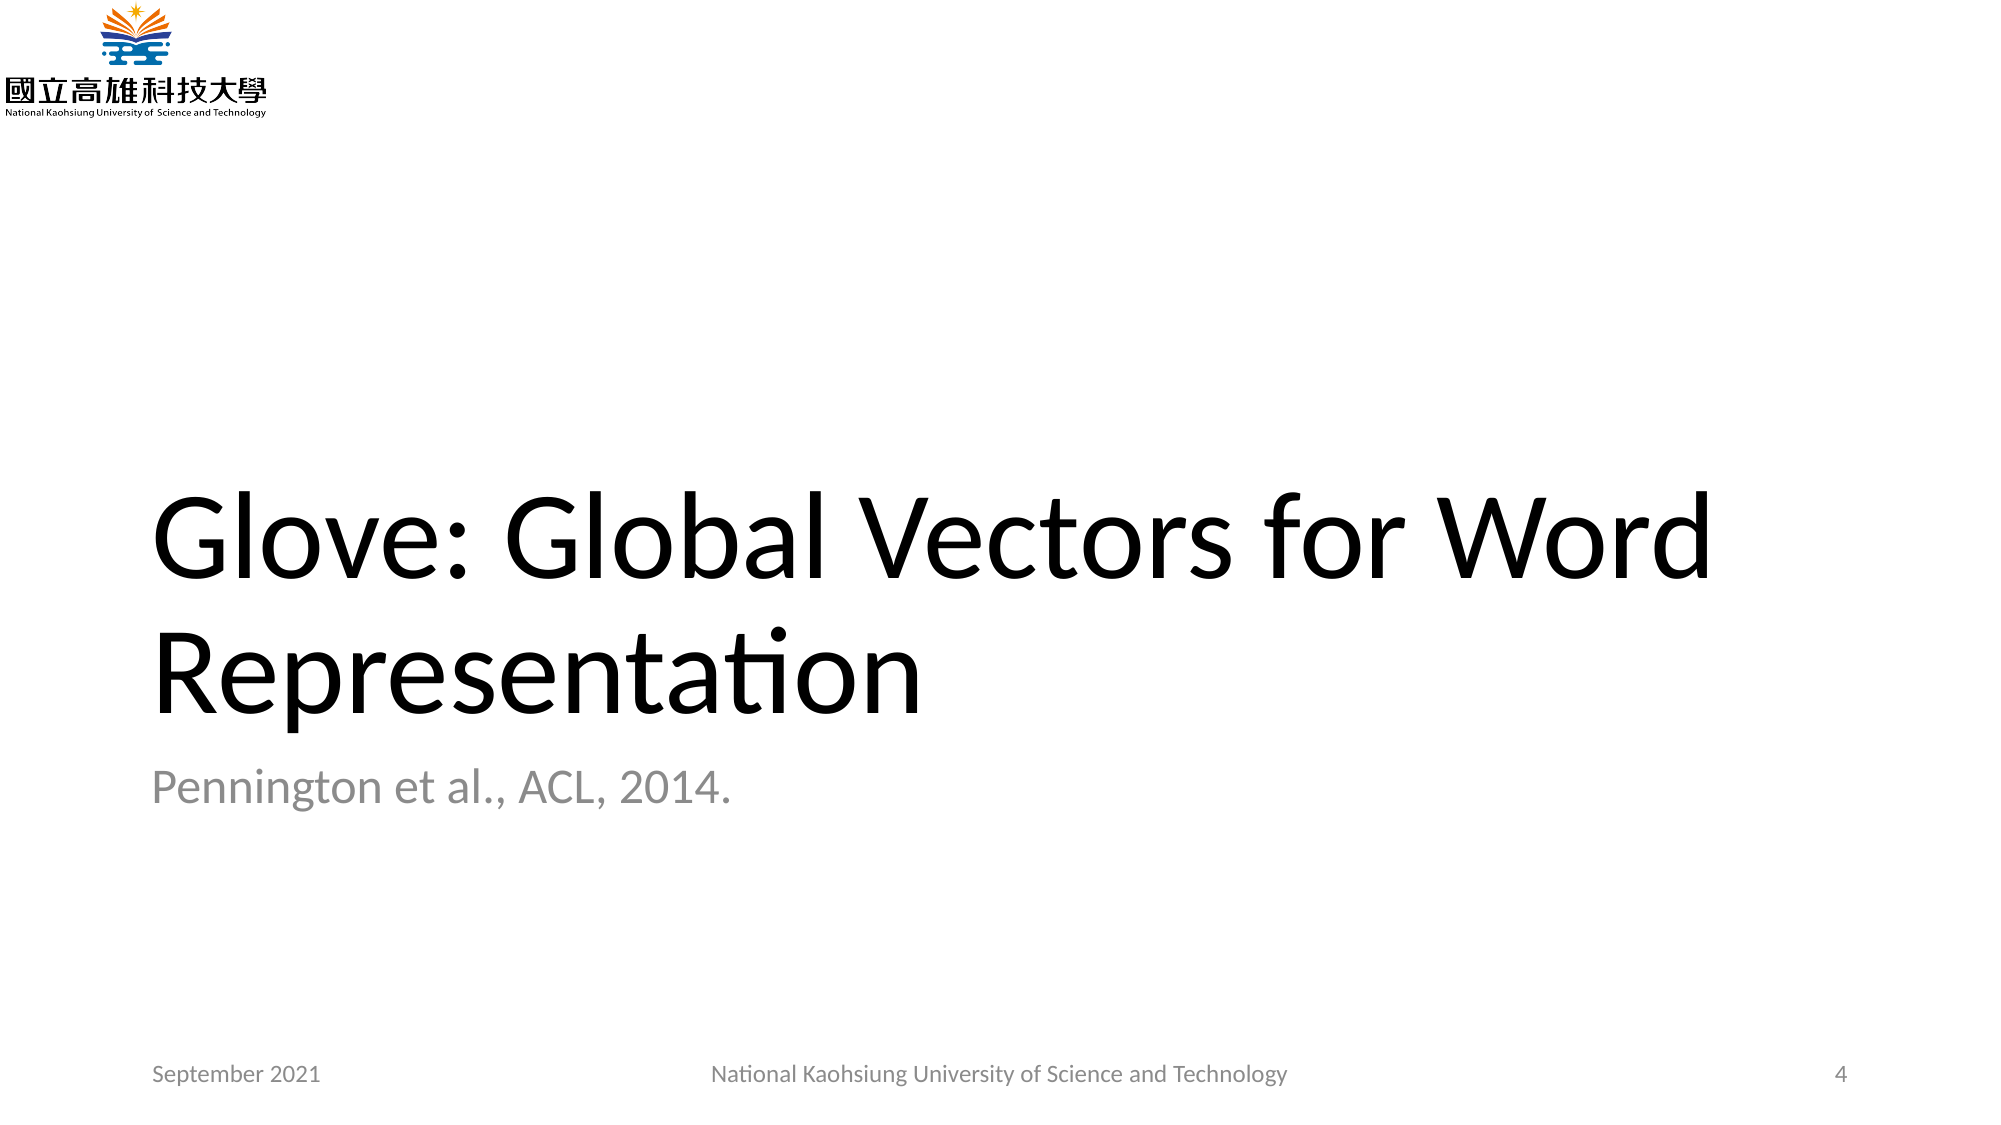

# Glove: Global Vectors for Word Representation
Pennington et al., ACL, 2014.
September 2021
National Kaohsiung University of Science and Technology
4